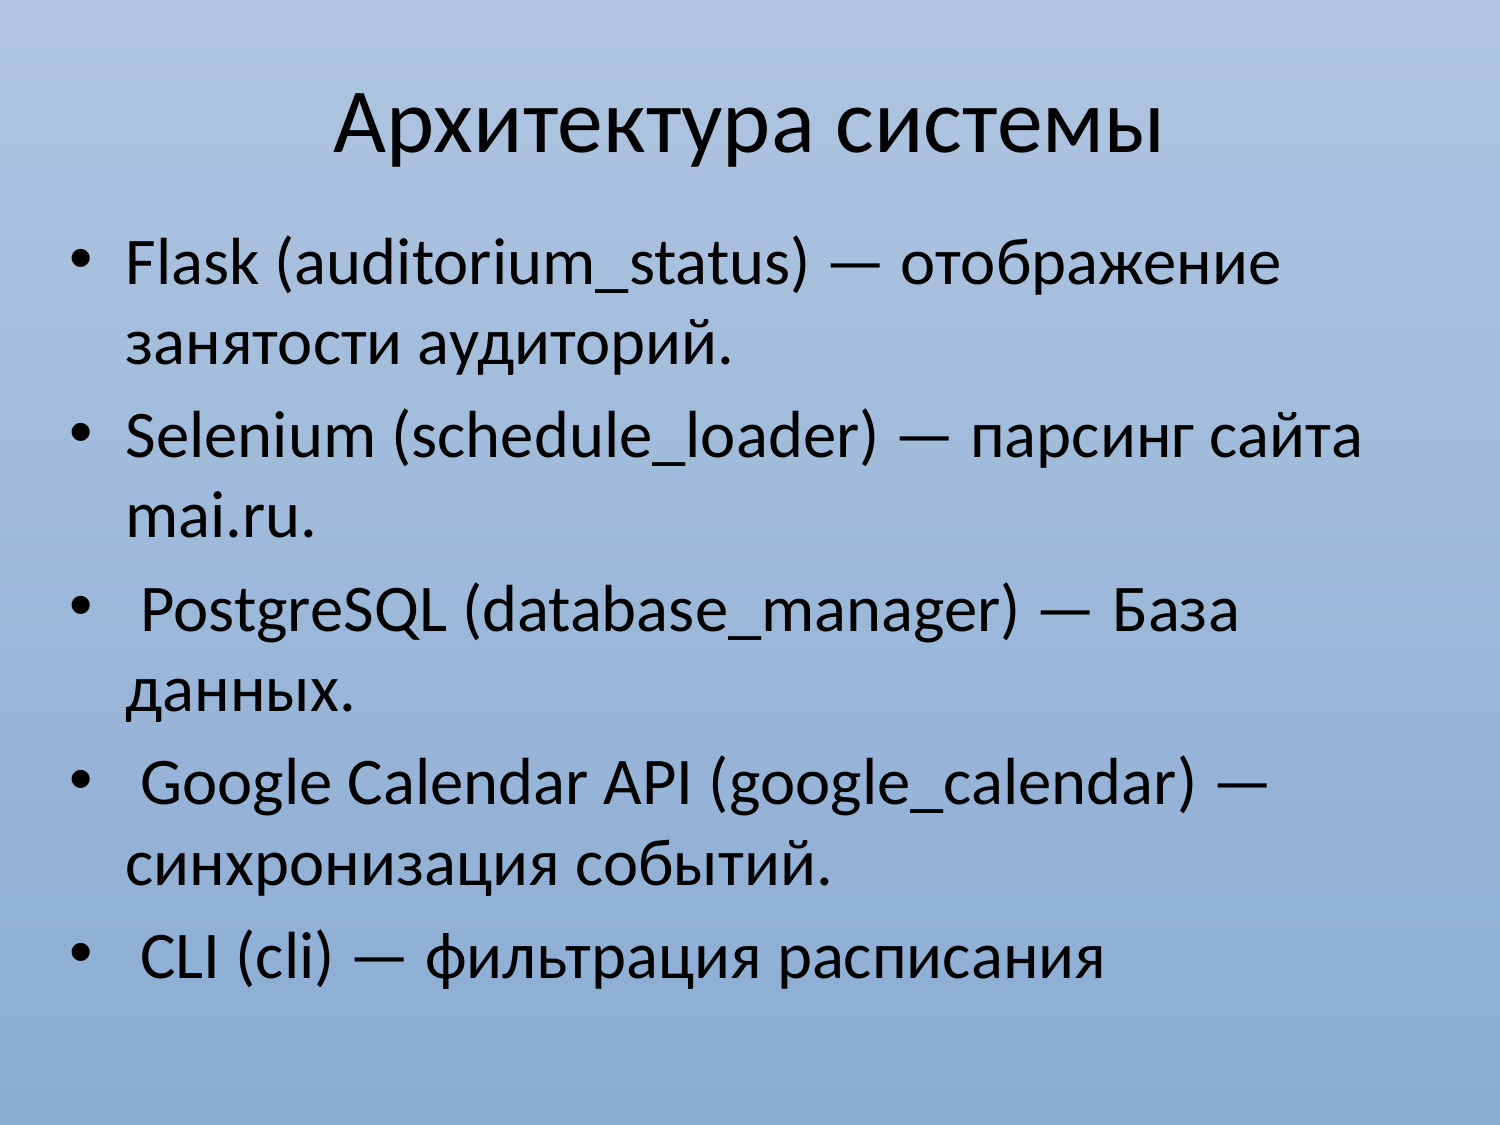

# Архитектура системы
Flask (auditorium_status) — отображение занятости аудиторий.
Selenium (schedule_loader) — парсинг сайта mai.ru.
 PostgreSQL (database_manager) — База данных.
 Google Calendar API (google_calendar) — синхронизация событий.
 CLI (cli) — фильтрация расписания